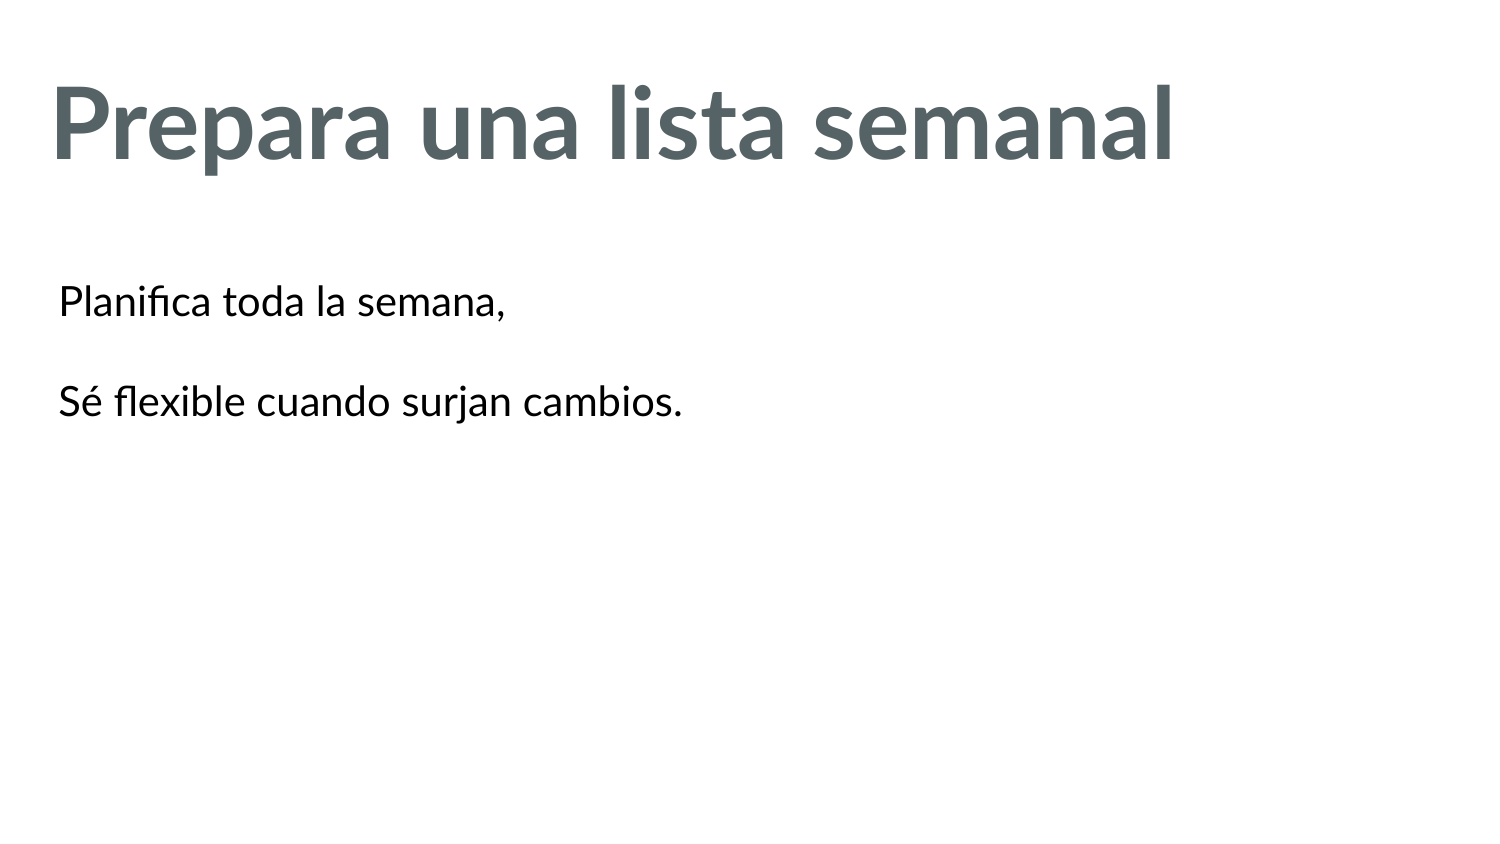

Prepara una lista semanal
Planifica toda la semana,
Sé flexible cuando surjan cambios.